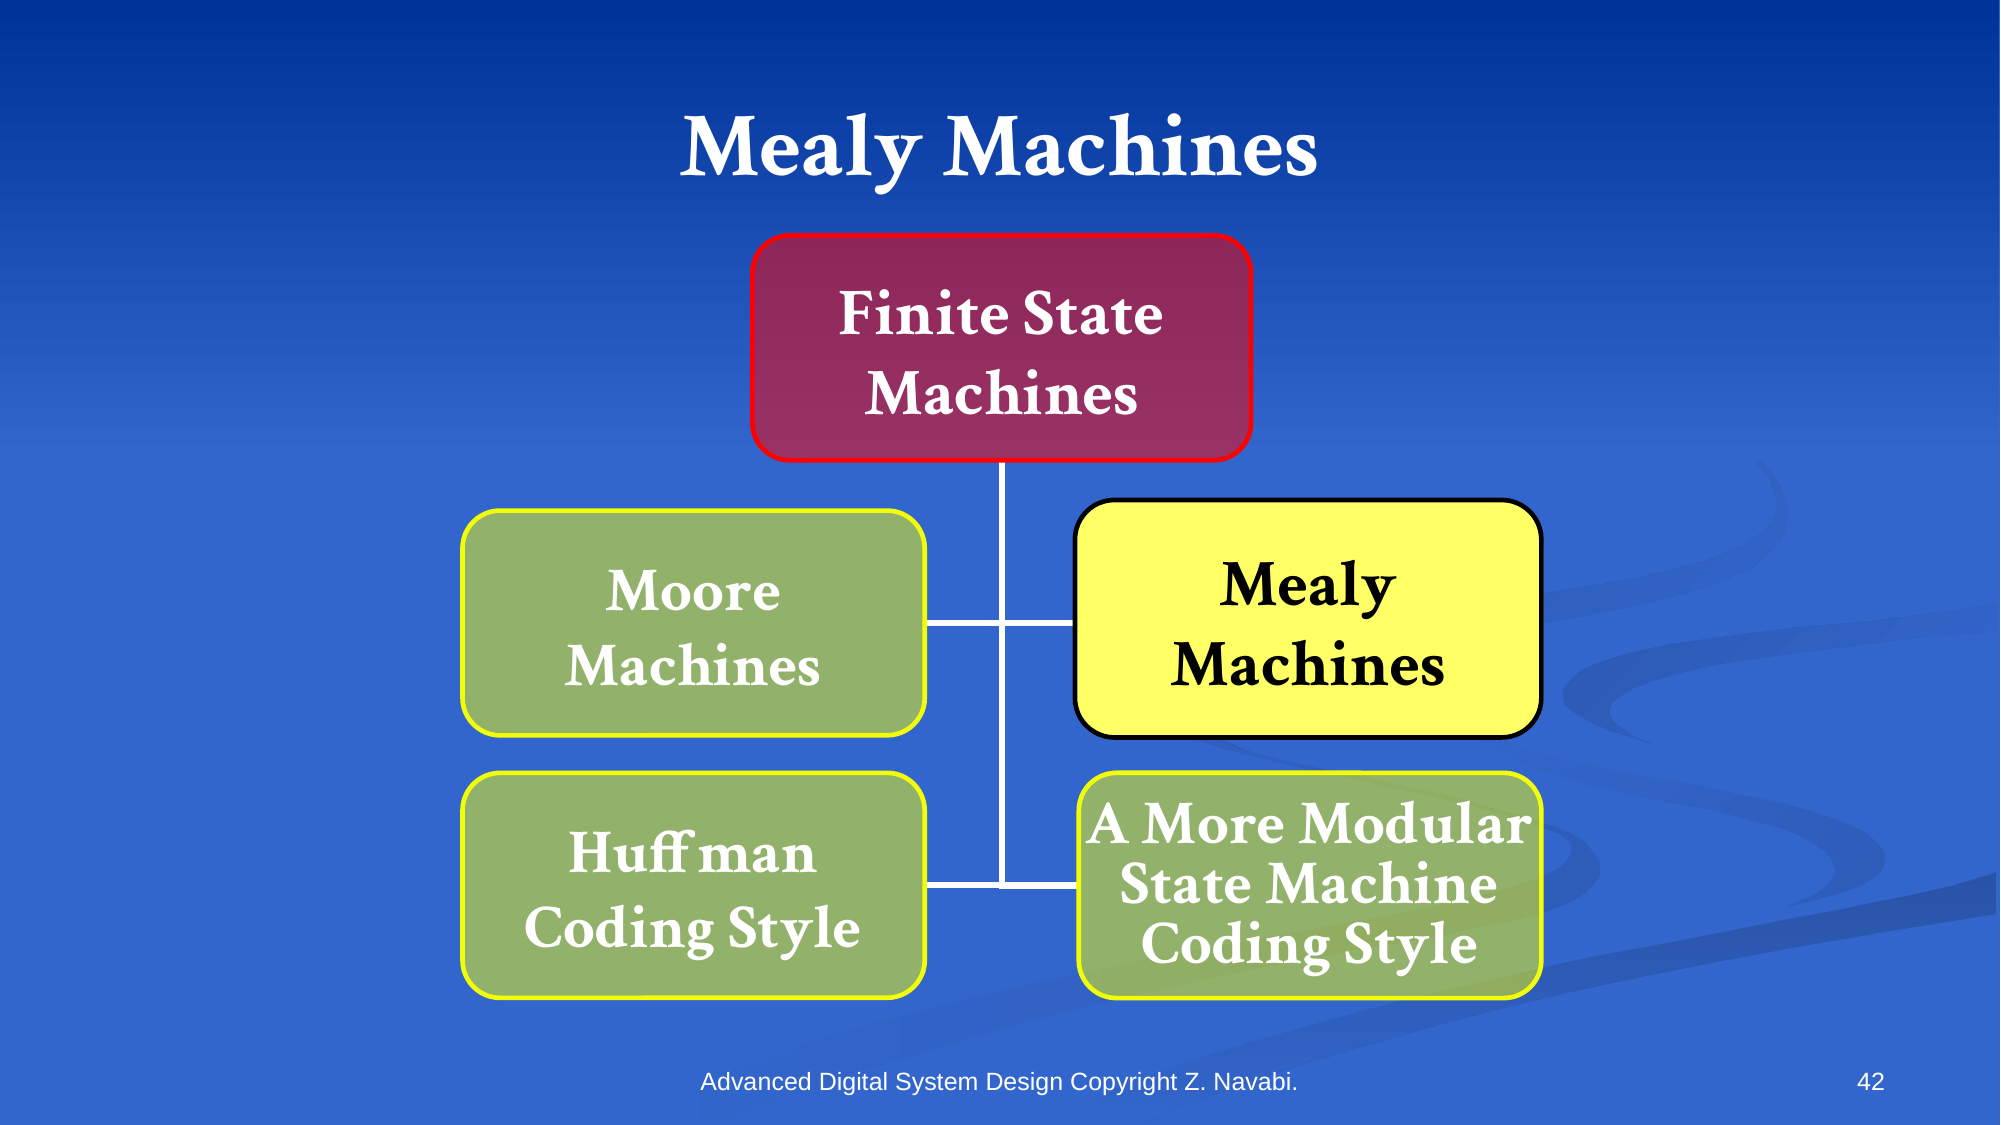

# Mealy Machines
Finite State
Machines
Mealy
Machines
Moore
Machines
Mealy
Machines
Huffman
Coding Style
A More Modular
State Machine
Coding Style
Advanced Digital System Design Copyright Z. Navabi.
42